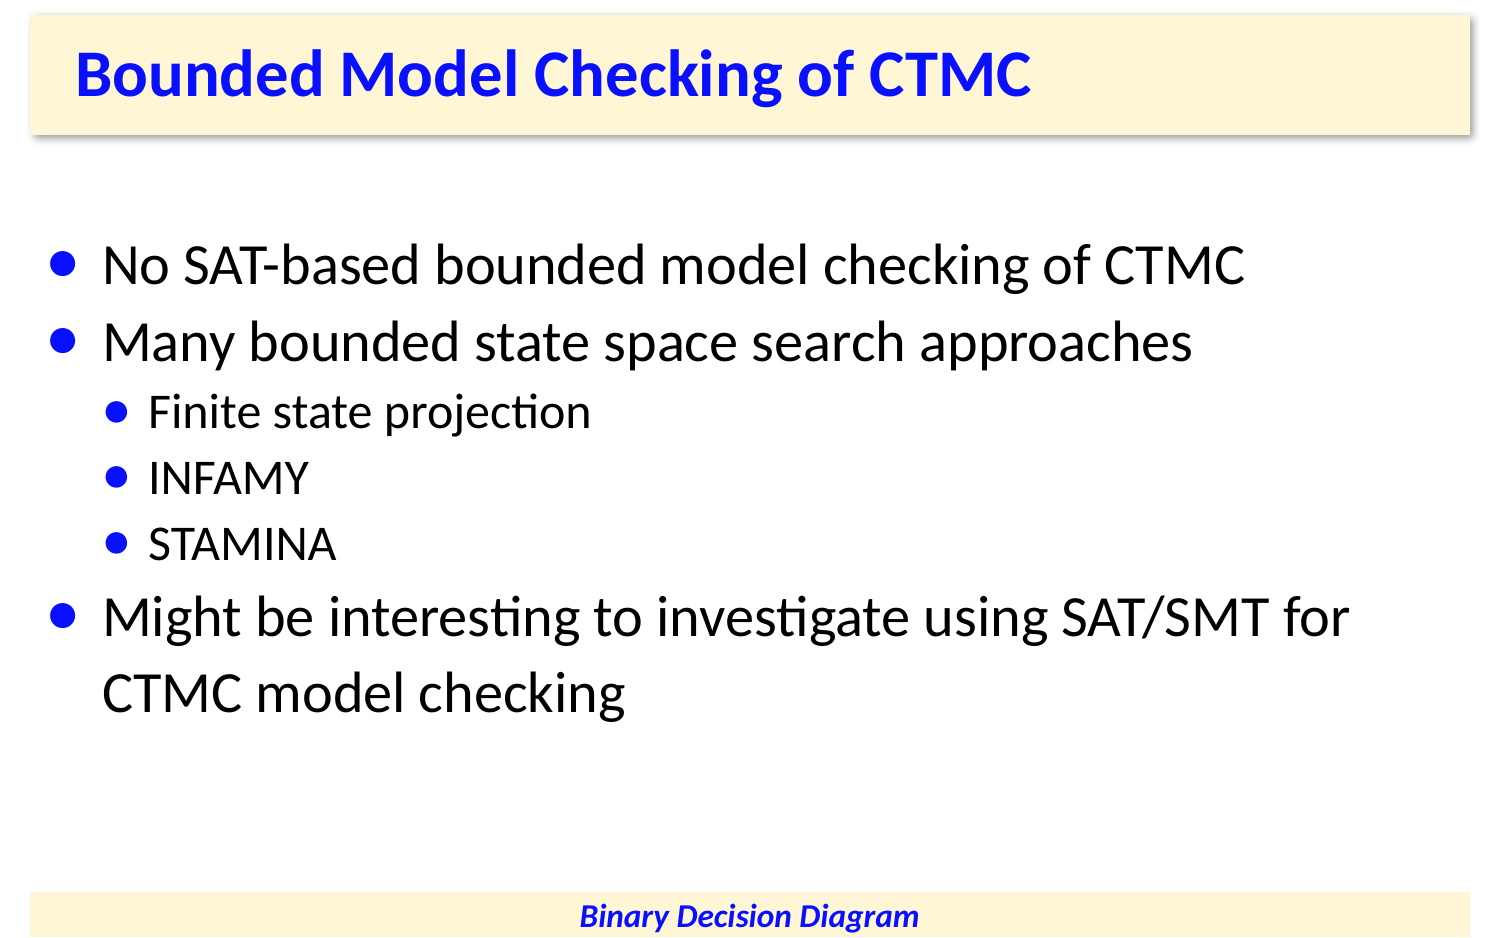

# Bounded Model Checking of CTMC
No SAT-based bounded model checking of CTMC
Many bounded state space search approaches
Finite state projection
INFAMY
STAMINA
Might be interesting to investigate using SAT/SMT for CTMC model checking